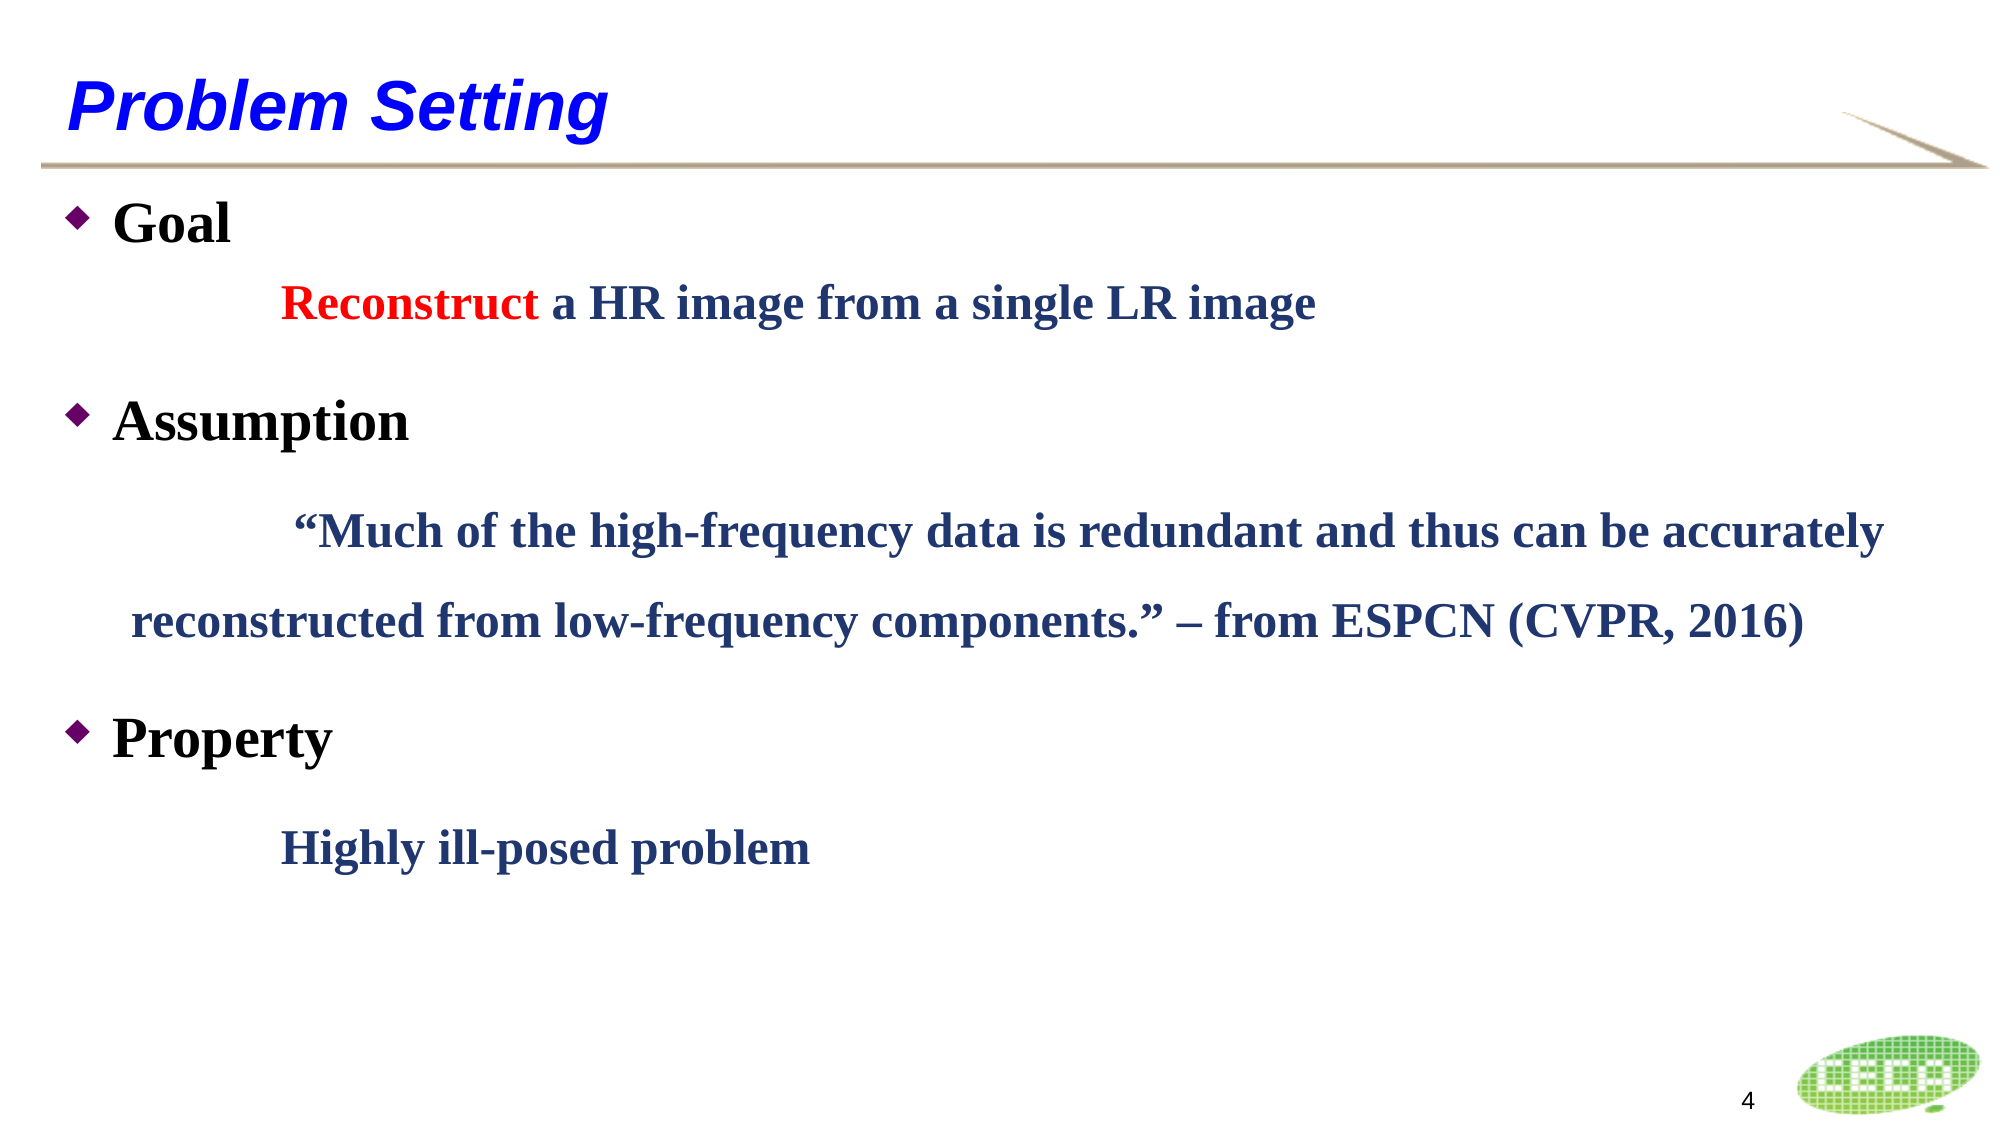

# Problem Setting
Goal
	Reconstruct a HR image from a single LR image
Assumption
	 “Much of the high-frequency data is redundant and thus can be accurately reconstructed from low-frequency components.” – from ESPCN (CVPR, 2016)
Property
	Highly ill-posed problem